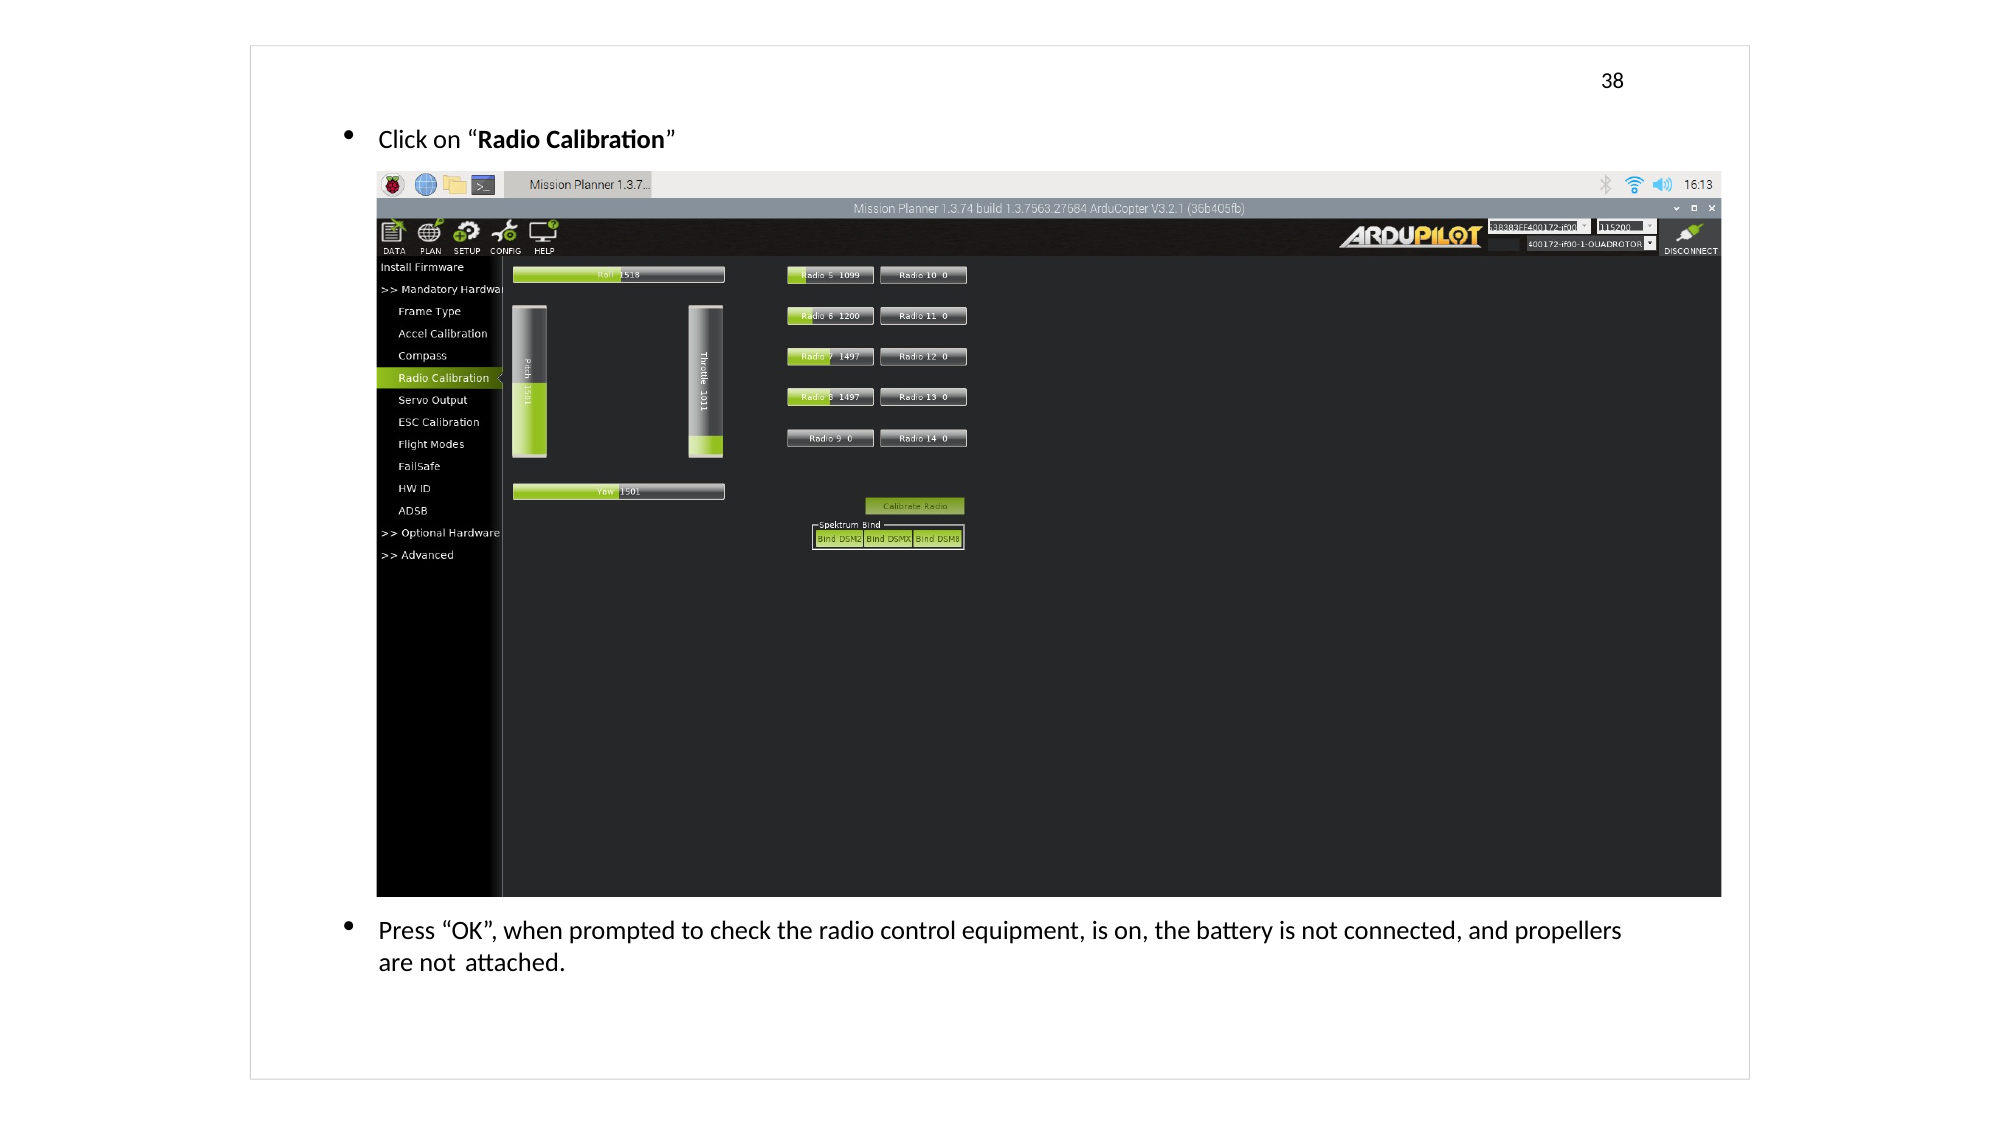

38
Click on “Radio Calibration”

Press “OK”, when prompted to check the radio control equipment, is on, the battery is not connected, and propellers are not attached.